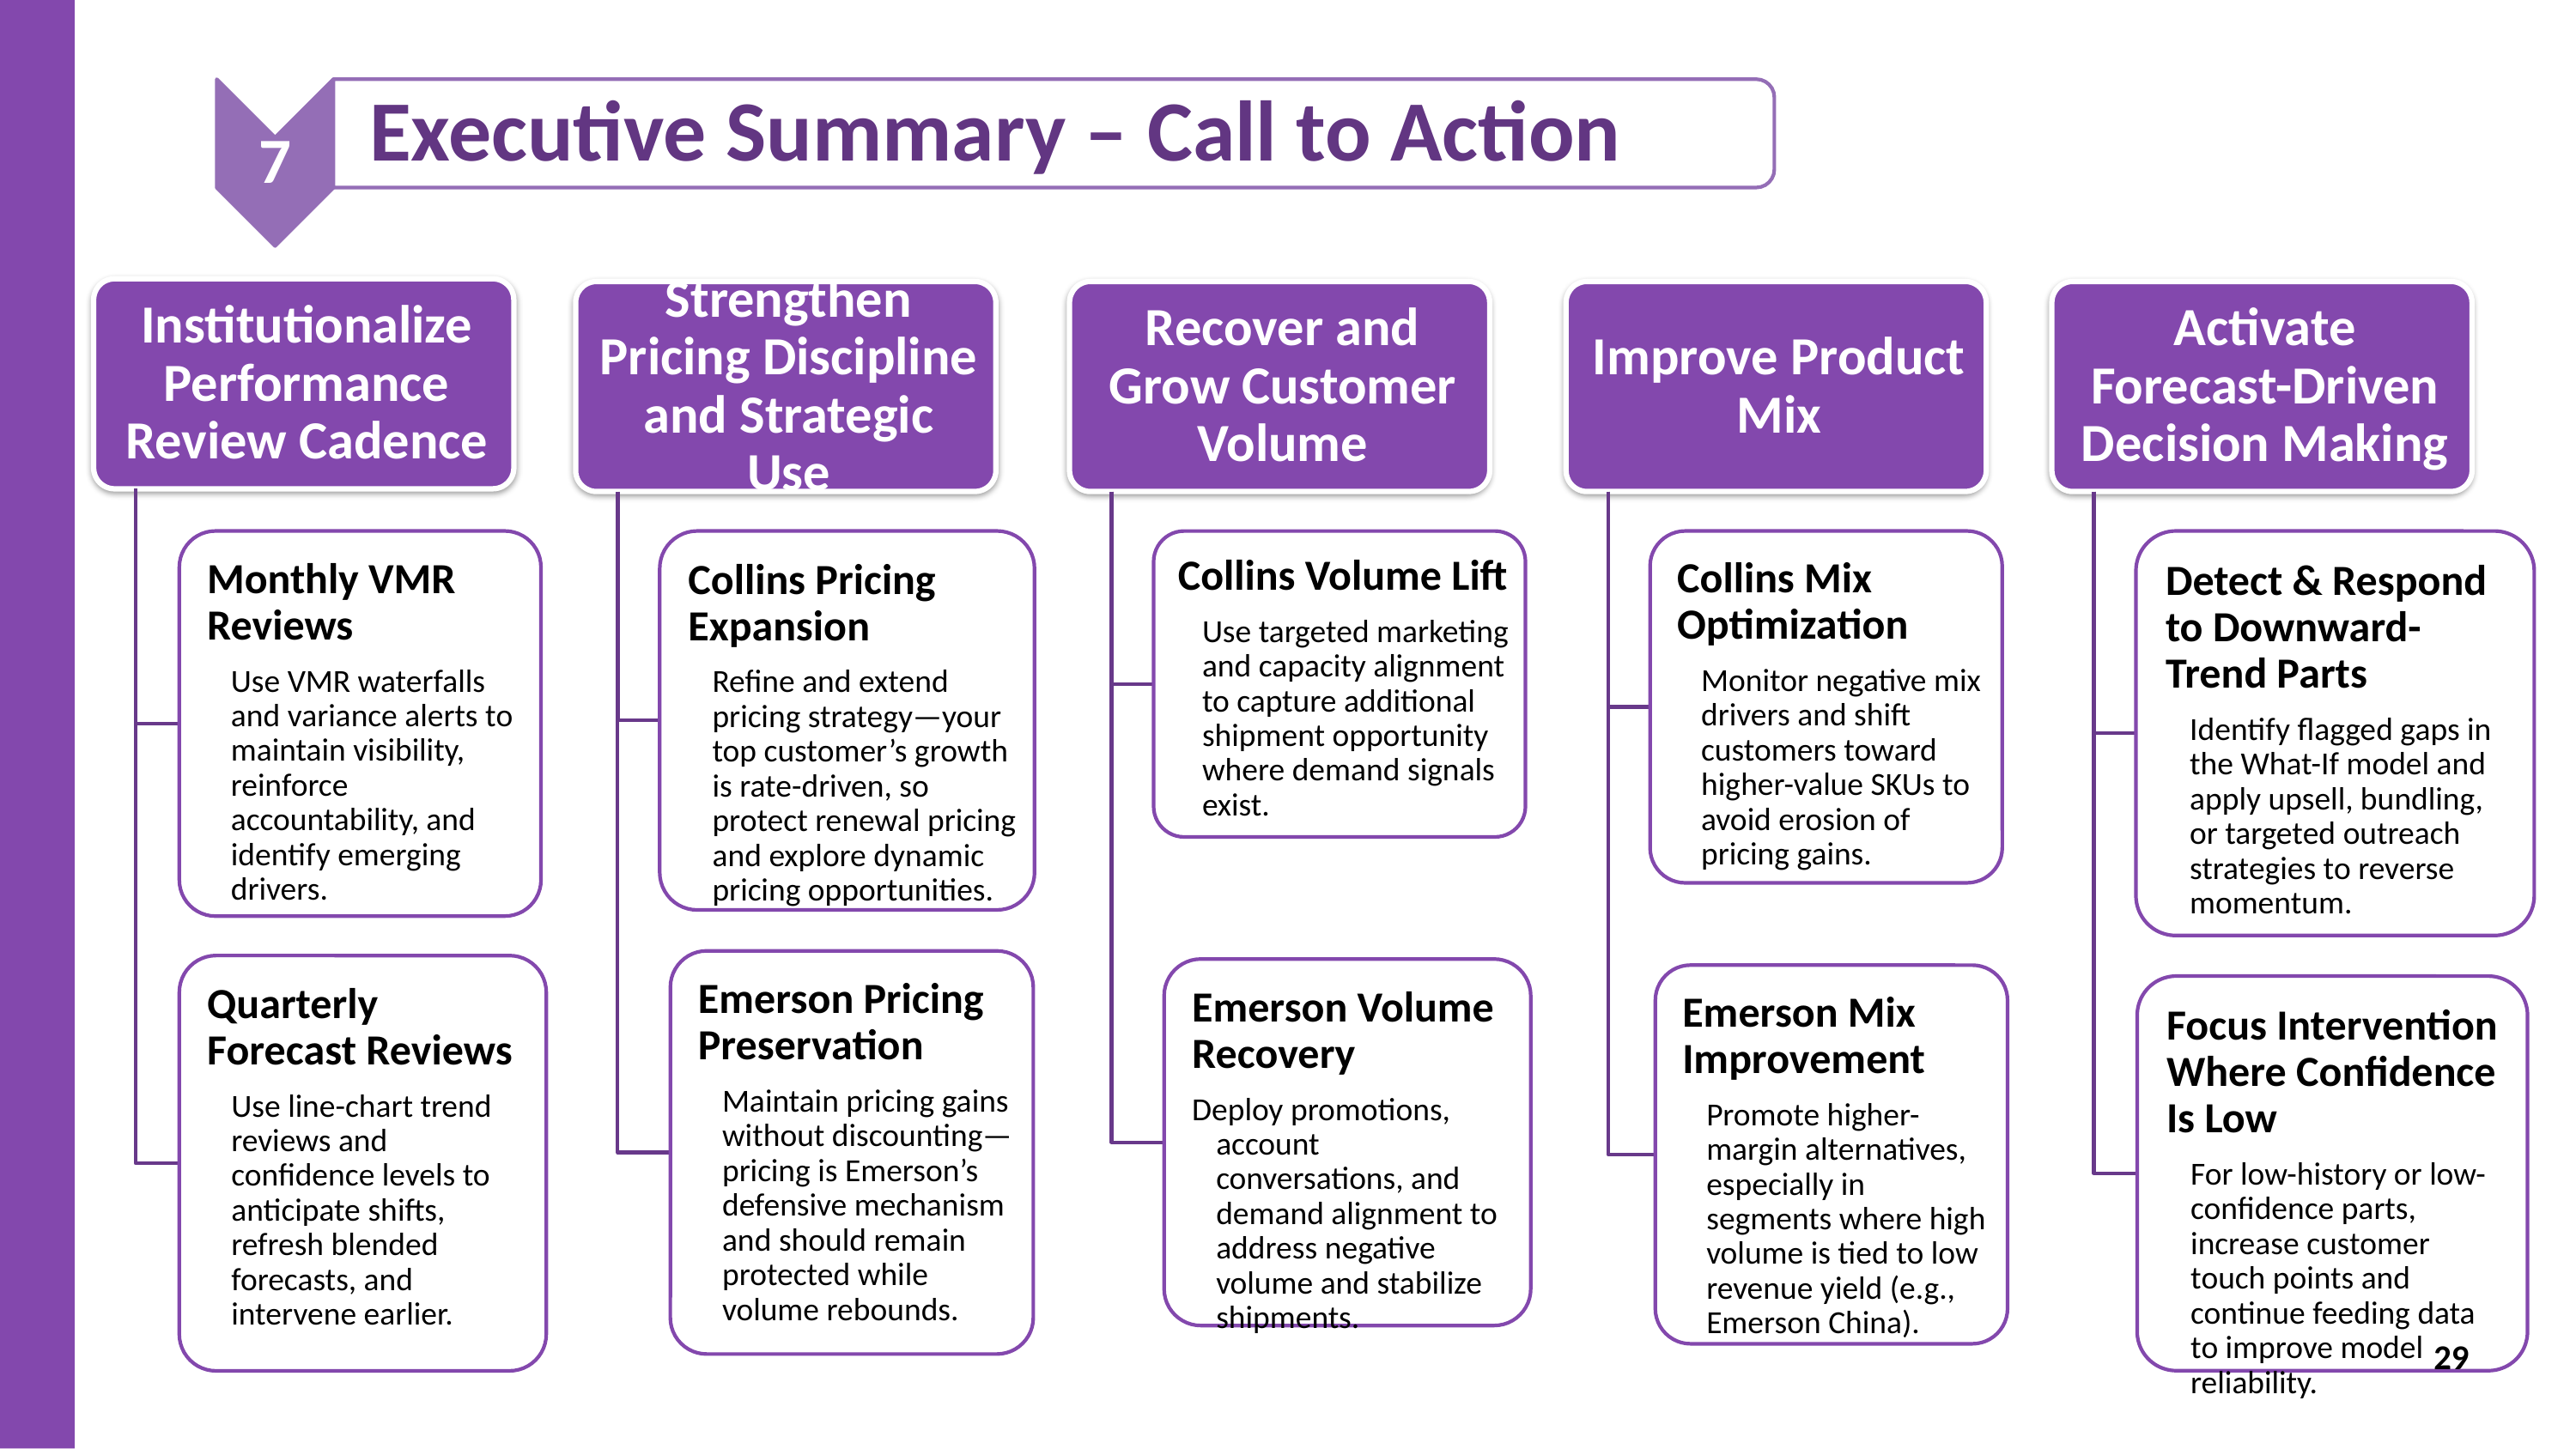

Executive Summary – Call to Action

7
Institutionalize Performance Review Cadence
Monthly VMR Reviews
	Use VMR waterfalls and variance alerts to maintain visibility, reinforce accountability, and identify emerging drivers.
Quarterly Forecast Reviews
	Use line-chart trend reviews and confidence levels to anticipate shifts, refresh blended forecasts, and intervene earlier.
Strengthen Pricing Discipline and Strategic Use
Collins Pricing Expansion
	Refine and extend pricing strategy—your top customer’s growth is rate-driven, so protect renewal pricing and explore dynamic pricing opportunities.
Emerson Pricing Preservation
	Maintain pricing gains without discounting—pricing is Emerson’s defensive mechanism and should remain protected while volume rebounds.
Recover and Grow Customer Volume
Collins Volume Lift
	Use targeted marketing and capacity alignment to capture additional shipment opportunity where demand signals exist.
Emerson Volume Recovery
Deploy promotions, account conversations, and demand alignment to address negative volume and stabilize shipments.
Improve Product Mix
Collins Mix Optimization
	Monitor negative mix drivers and shift customers toward higher-value SKUs to avoid erosion of pricing gains.
Emerson Mix Improvement
	Promote higher-margin alternatives, especially in segments where high volume is tied to low revenue yield (e.g., Emerson China).
Activate Forecast-Driven Decision Making
Detect & Respond to Downward-Trend Parts
	Identify flagged gaps in the What-If model and apply upsell, bundling, or targeted outreach strategies to reverse momentum.
Focus Intervention Where Confidence Is Low
	For low-history or low-confidence parts, increase customer touch points and continue feeding data to improve model reliability.
29